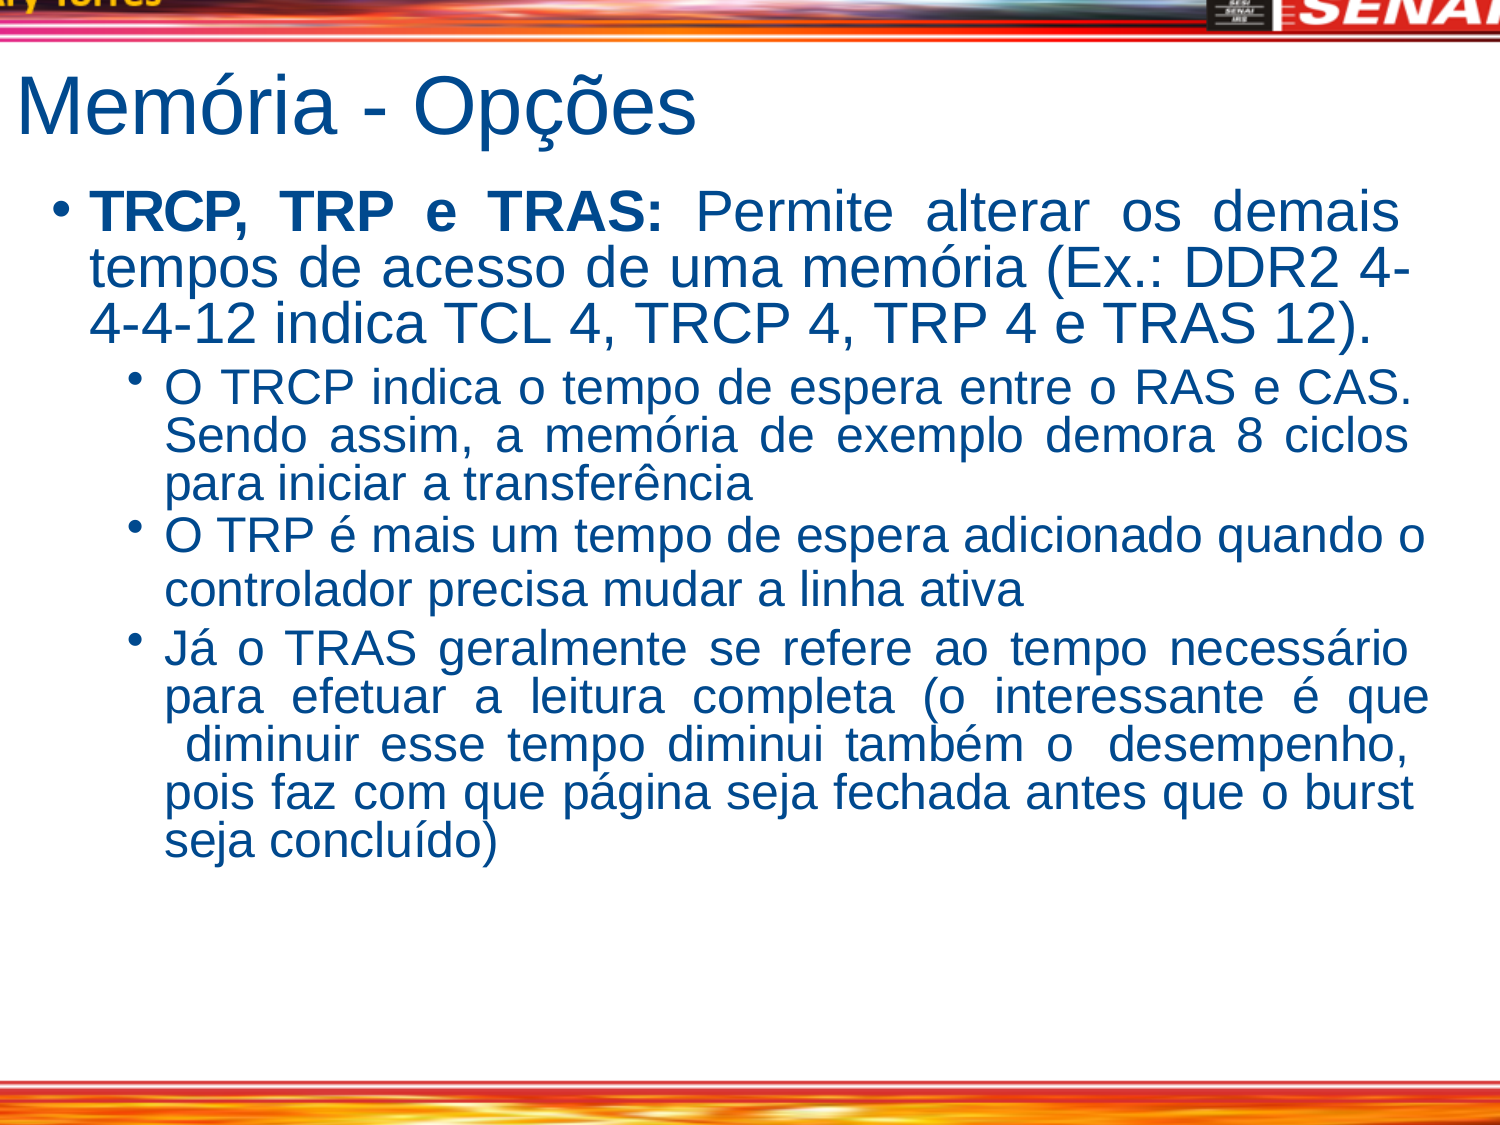

# Memória - Opções
TRCP, TRP e TRAS: Permite alterar os demais  tempos de acesso de uma memória (Ex.: DDR2 4-  4-4-12 indica TCL 4, TRCP 4, TRP 4 e TRAS 12).
O TRCP indica o tempo de espera entre o RAS e CAS.  Sendo assim, a memória de exemplo demora 8 ciclos  para iniciar a transferência
O TRP é mais um tempo de espera adicionado quando o
controlador precisa mudar a linha ativa
Já o TRAS geralmente se refere ao tempo necessário  para efetuar a leitura completa (o interessante é que  diminuir esse tempo diminui também o desempenho,  pois faz com que página seja fechada antes que o burst  seja concluído)